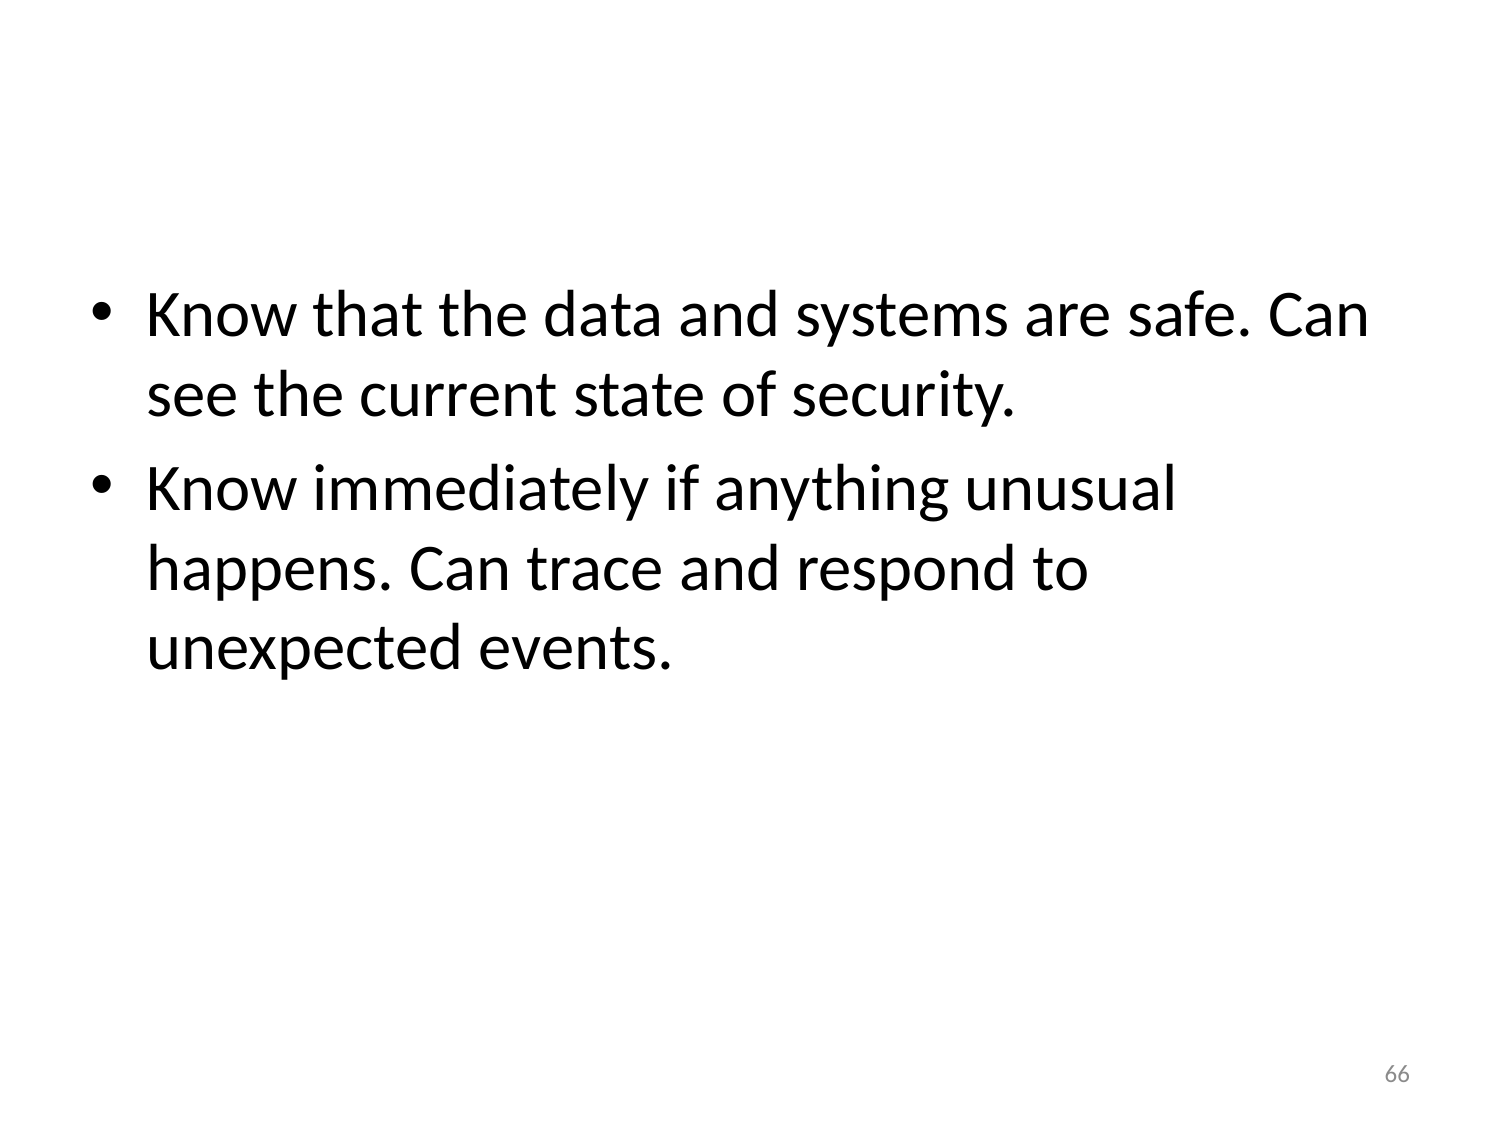

Know that the data and systems are safe. Can see the current state of security.
Know immediately if anything unusual happens. Can trace and respond to unexpected events.

66